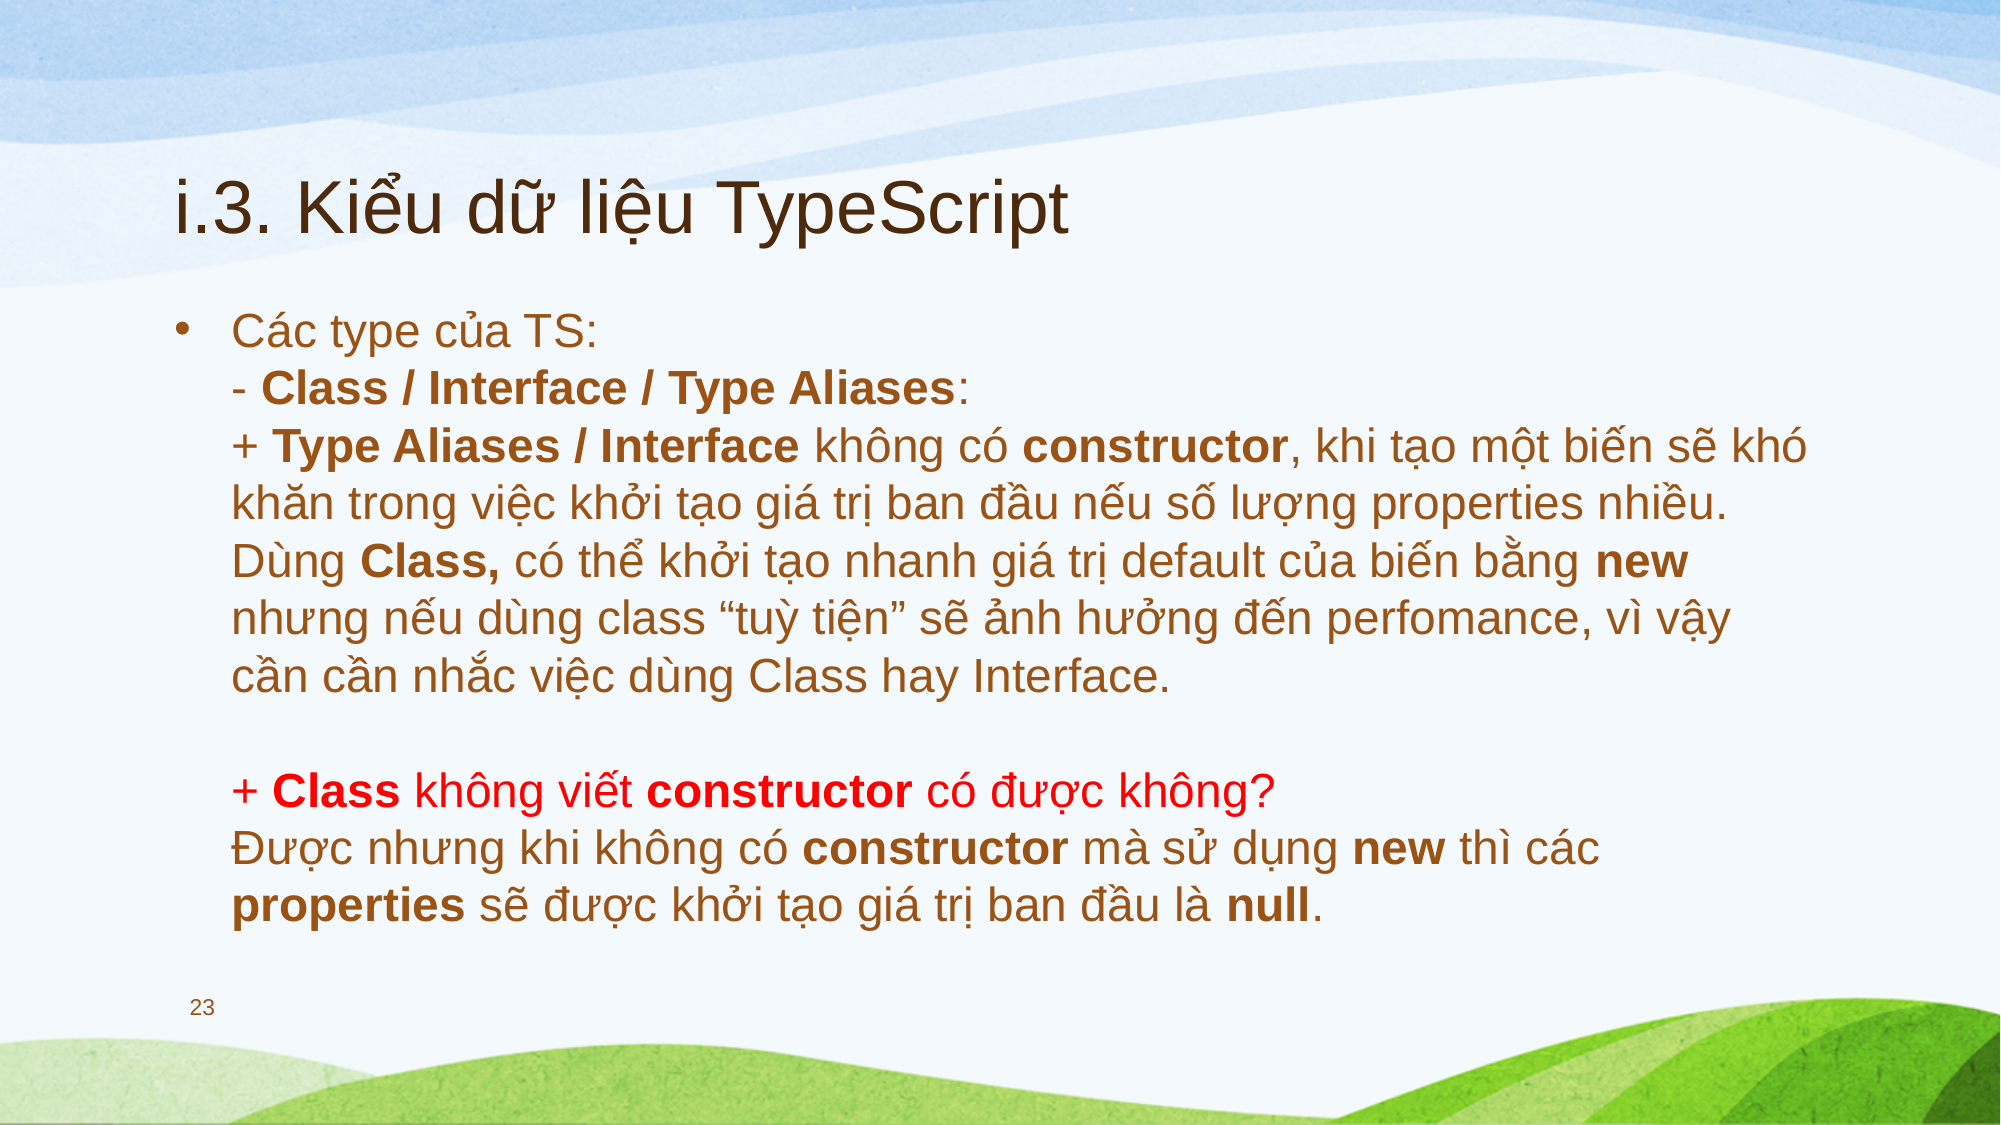

# i.3. Kiểu dữ liệu TypeScript
Các type của TS:
- Class / Interface / Type Aliases:
+ Type Aliases / Interface không có constructor, khi tạo một biến sẽ khó khăn trong việc khởi tạo giá trị ban đầu nếu số lượng properties nhiều.
Dùng Class, có thể khởi tạo nhanh giá trị default của biến bằng new nhưng nếu dùng class “tuỳ tiện” sẽ ảnh hưởng đến perfomance, vì vậy cần cần nhắc việc dùng Class hay Interface.
+ Class không viết constructor có được không?
Được nhưng khi không có constructor mà sử dụng new thì các properties sẽ được khởi tạo giá trị ban đầu là null.
23